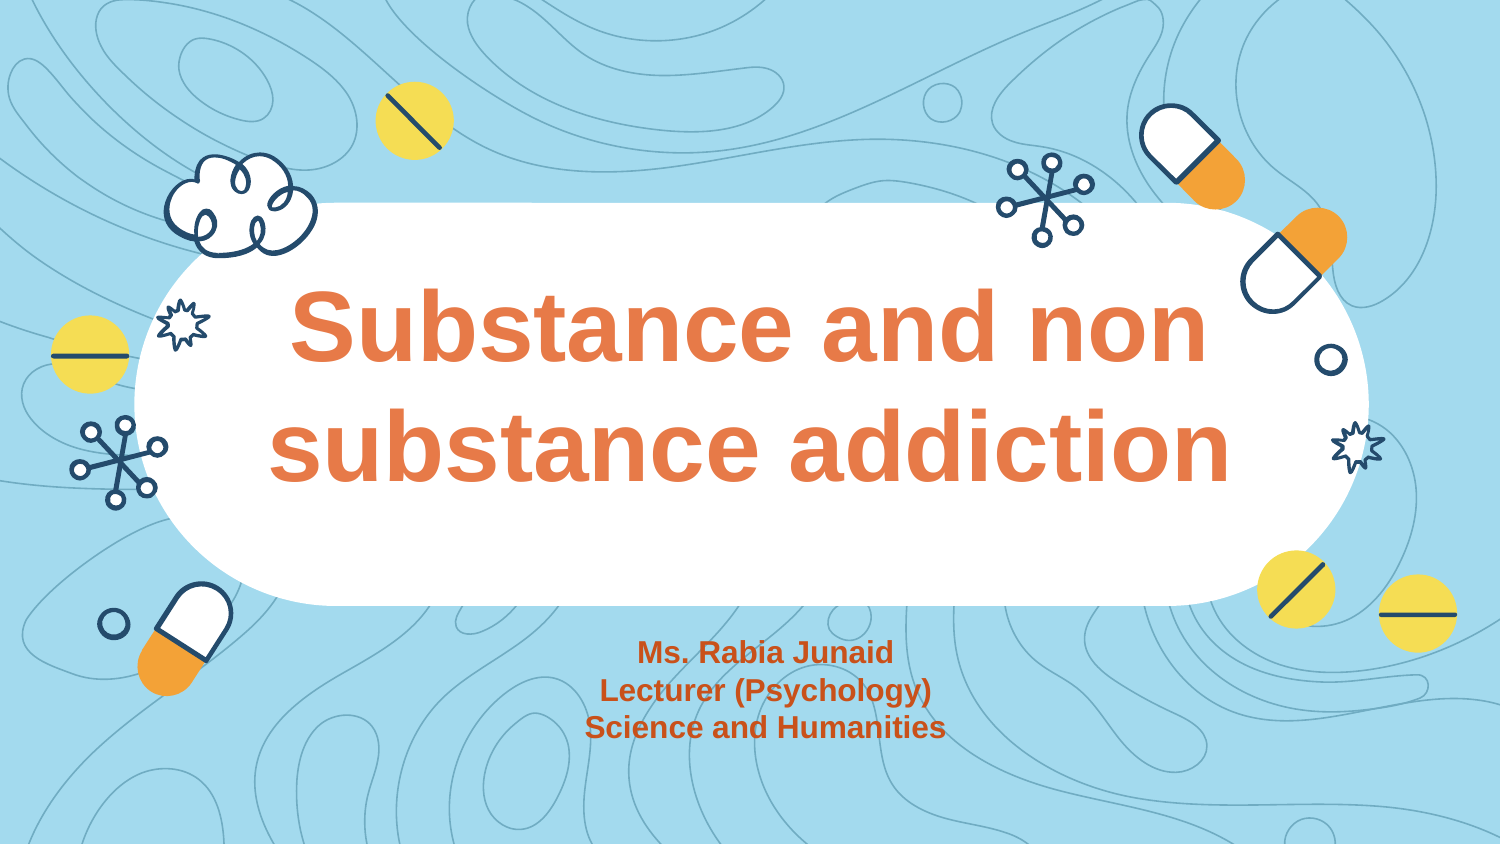

# Substance and non substance addiction

Ms. Rabia Junaid
Lecturer (Psychology)
Science and Humanities